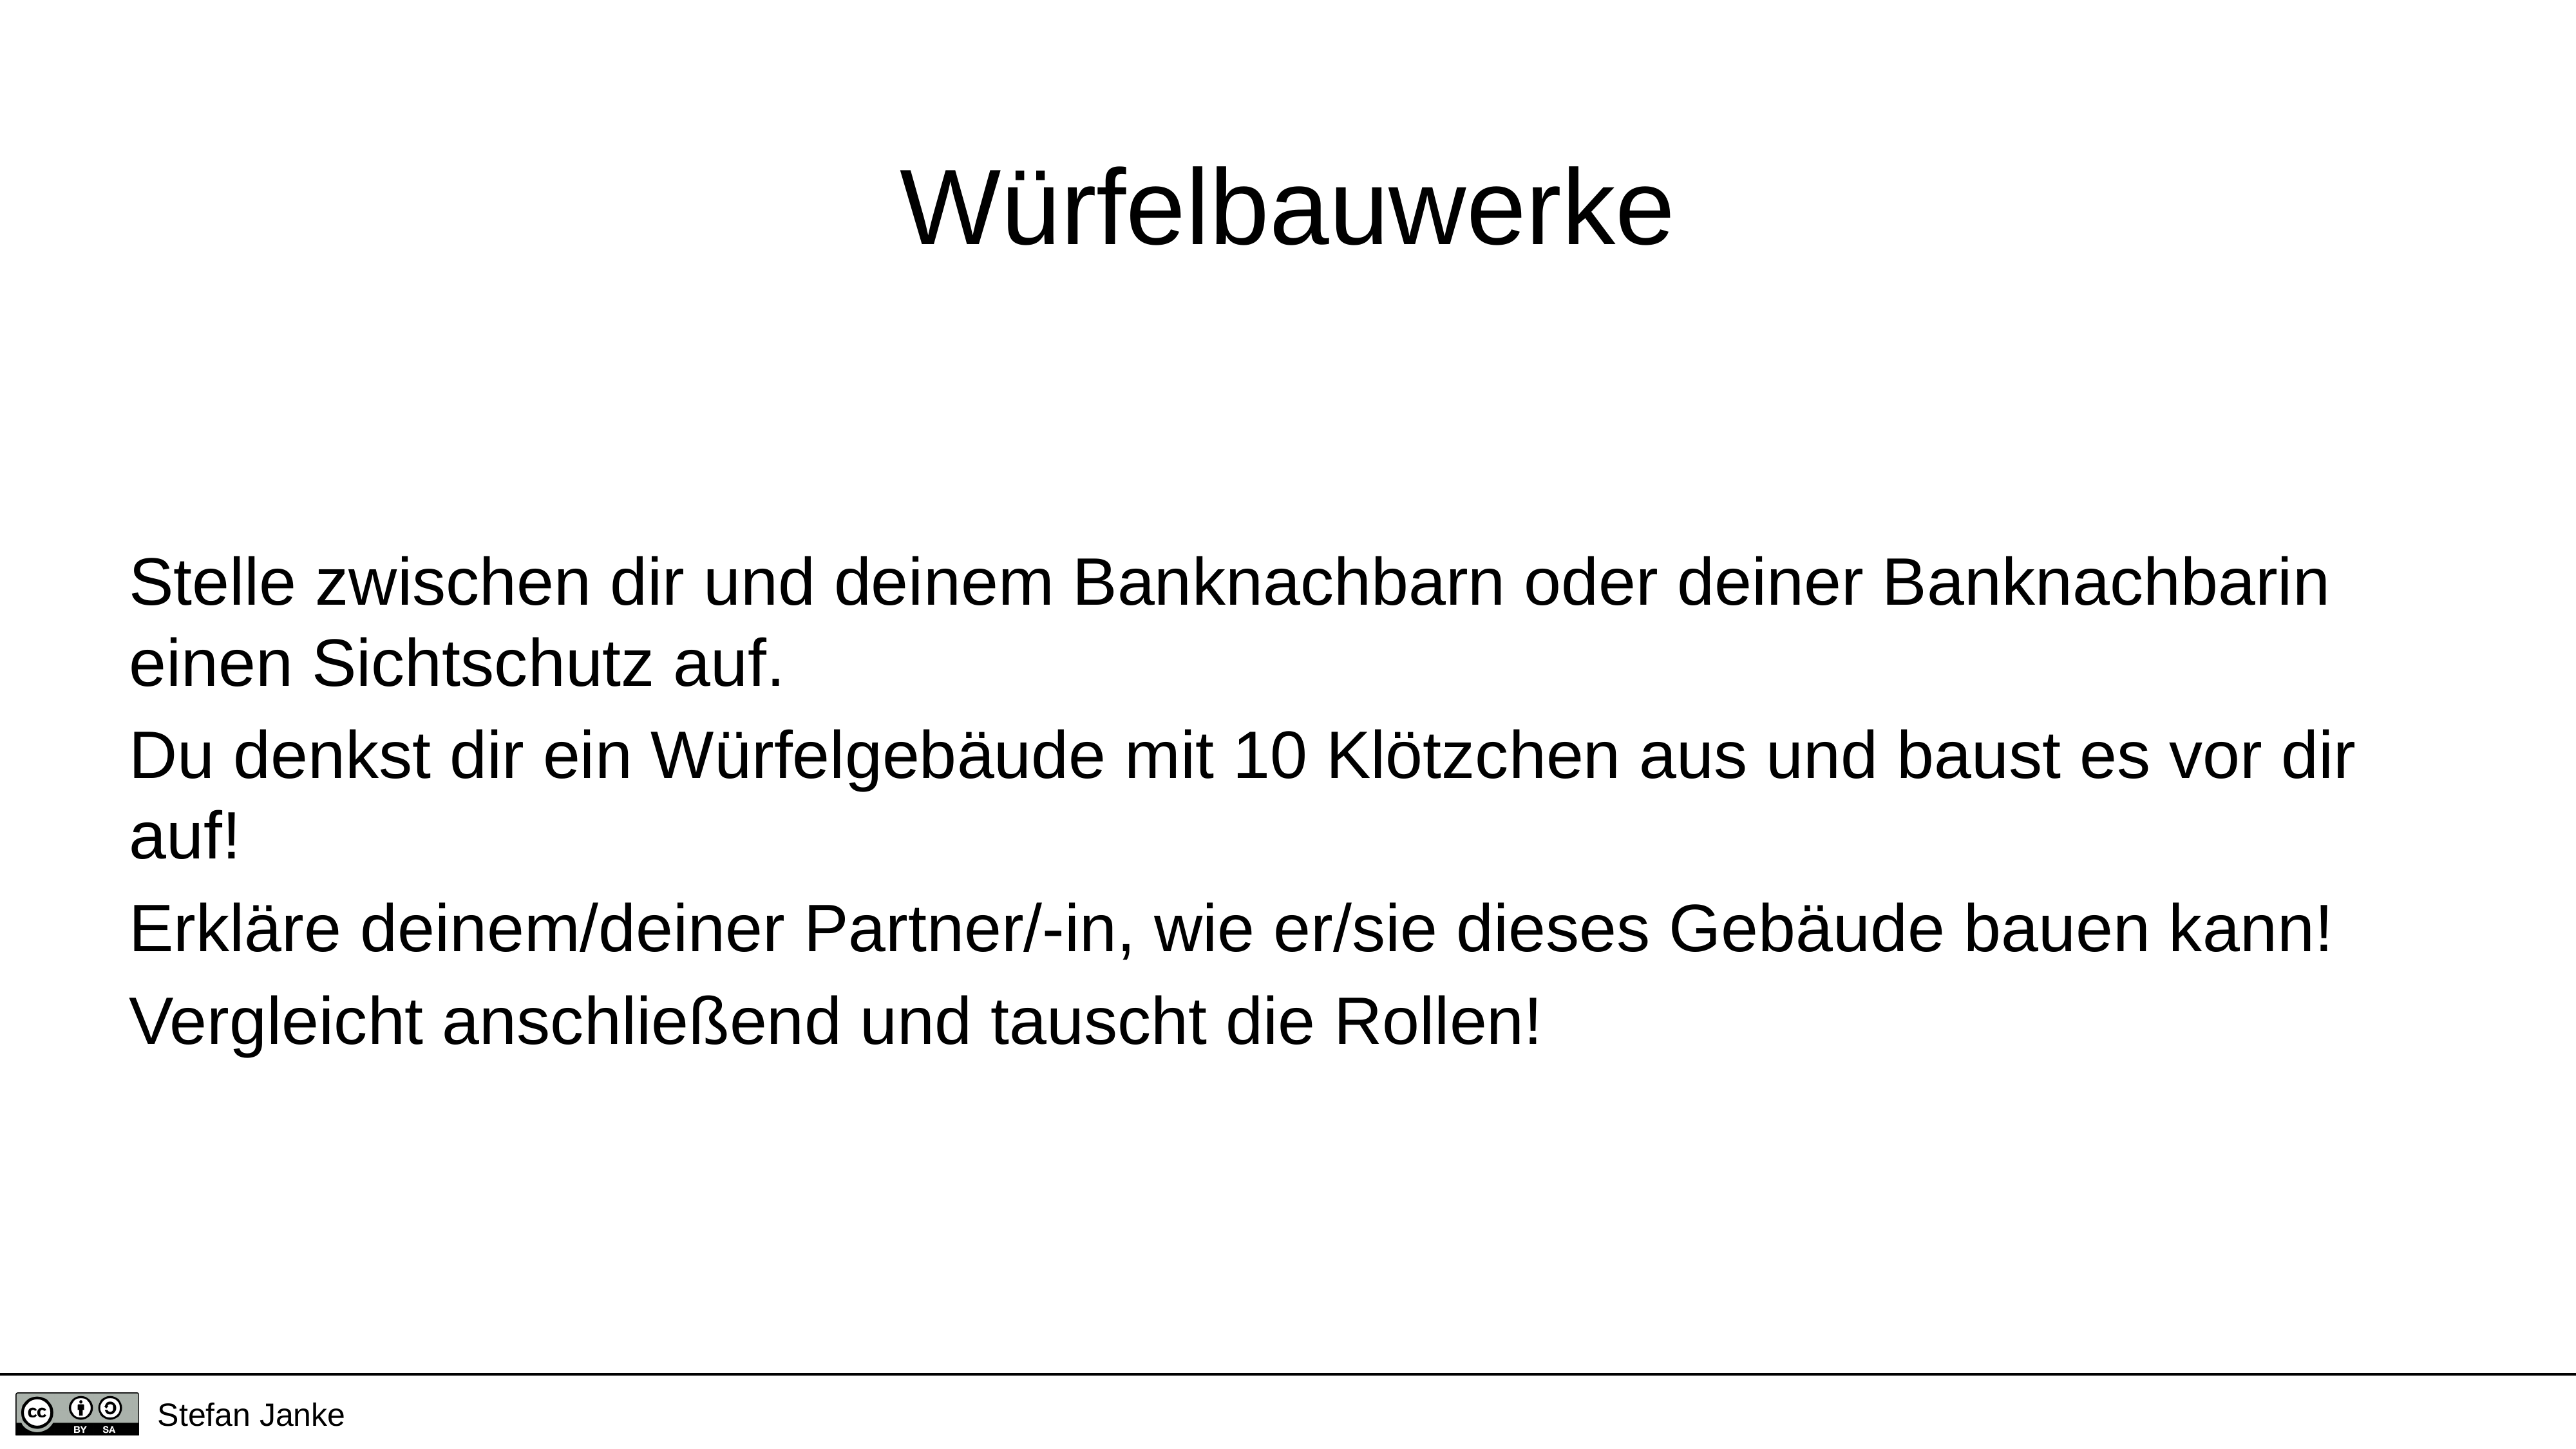

Würfelbauwerke
Stelle zwischen dir und deinem Banknachbarn oder deiner Banknachbarin einen Sichtschutz auf.
Du denkst dir ein Würfelgebäude mit 10 Klötzchen aus und baust es vor dir auf!
Erkläre deinem/deiner Partner/-in, wie er/sie dieses Gebäude bauen kann!
Vergleicht anschließend und tauscht die Rollen!
Stefan Janke
5